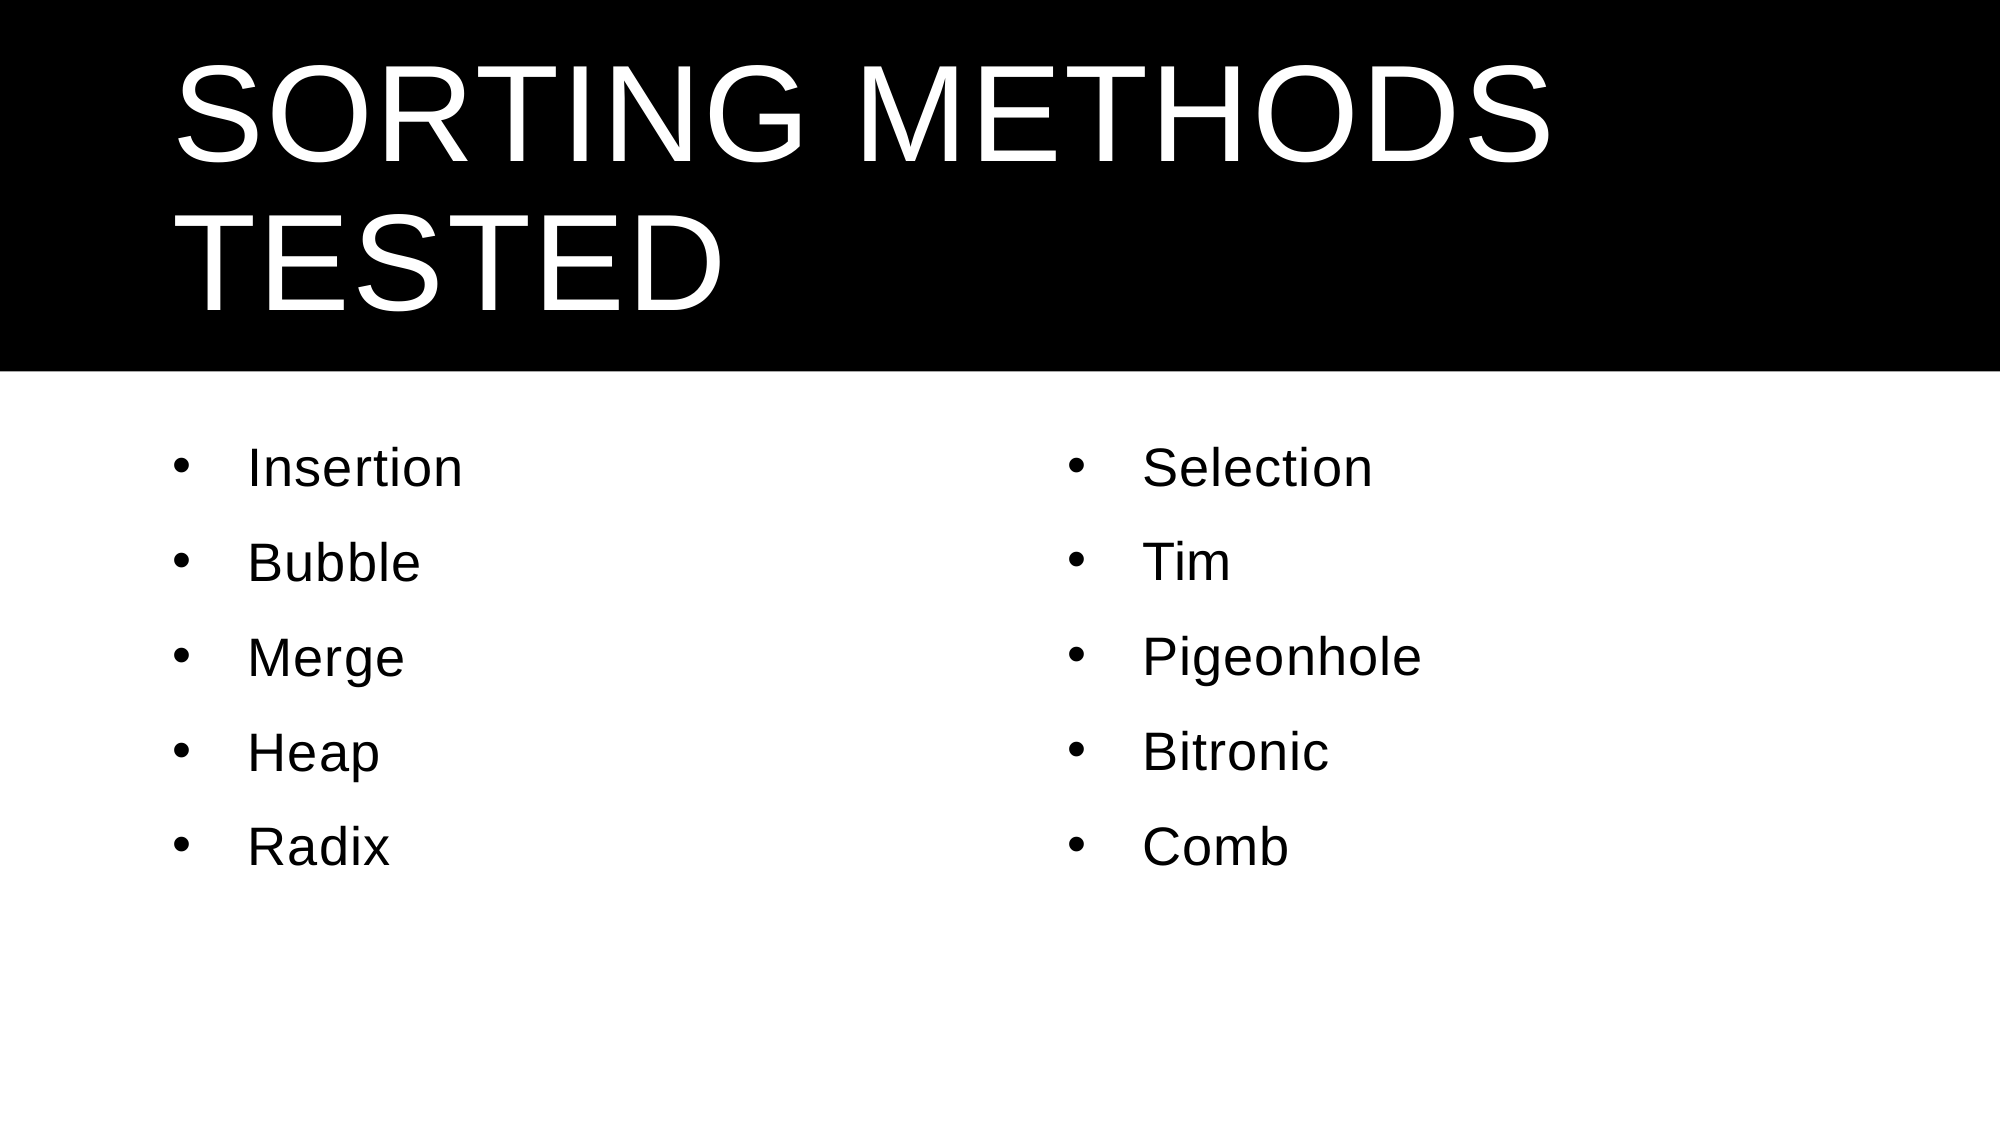

# Sorting methods tested
Selection
Tim
Pigeonhole
Bitronic
Comb
Insertion
Bubble
Merge
Heap
Radix